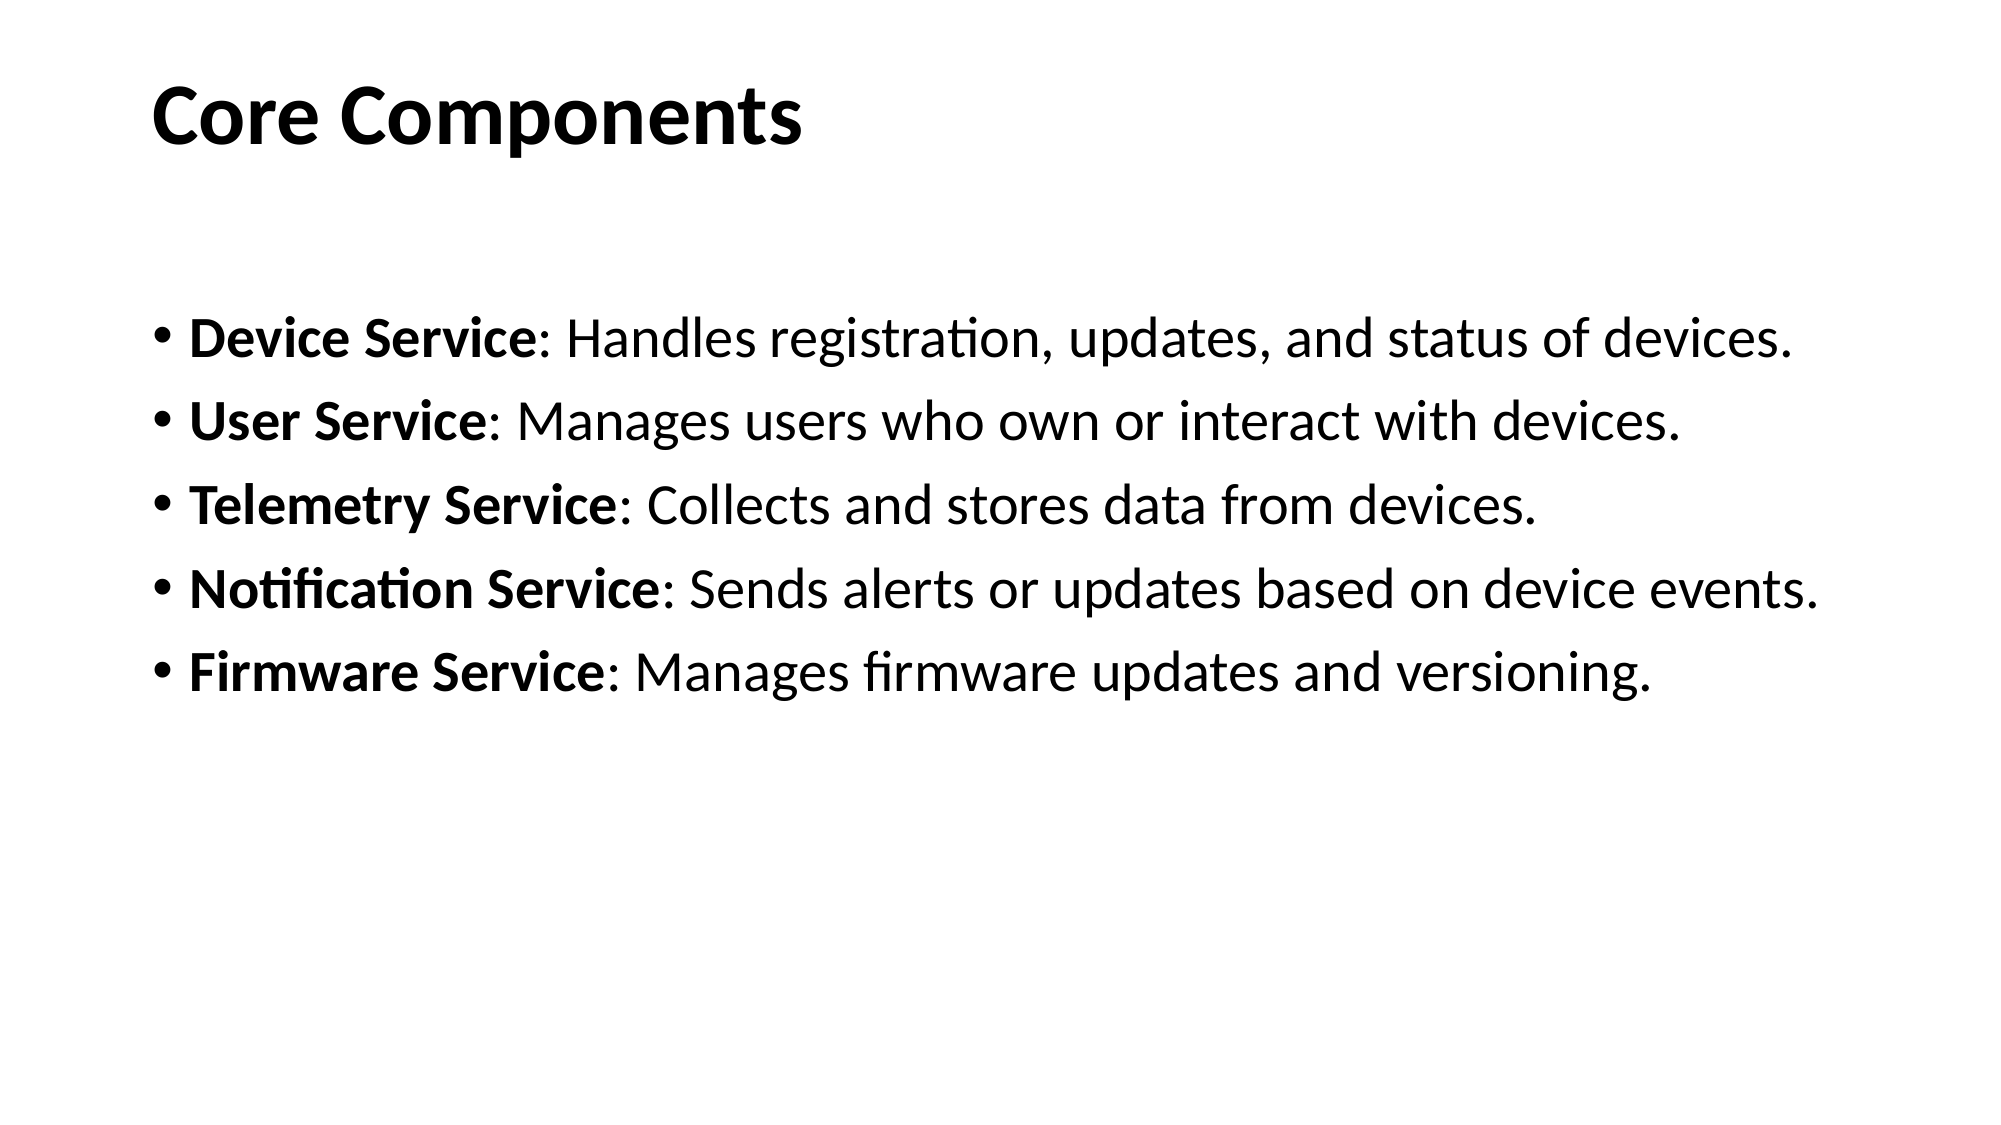

# Core Components
Device Service: Handles registration, updates, and status of devices.
User Service: Manages users who own or interact with devices.
Telemetry Service: Collects and stores data from devices.
Notification Service: Sends alerts or updates based on device events.
Firmware Service: Manages firmware updates and versioning.